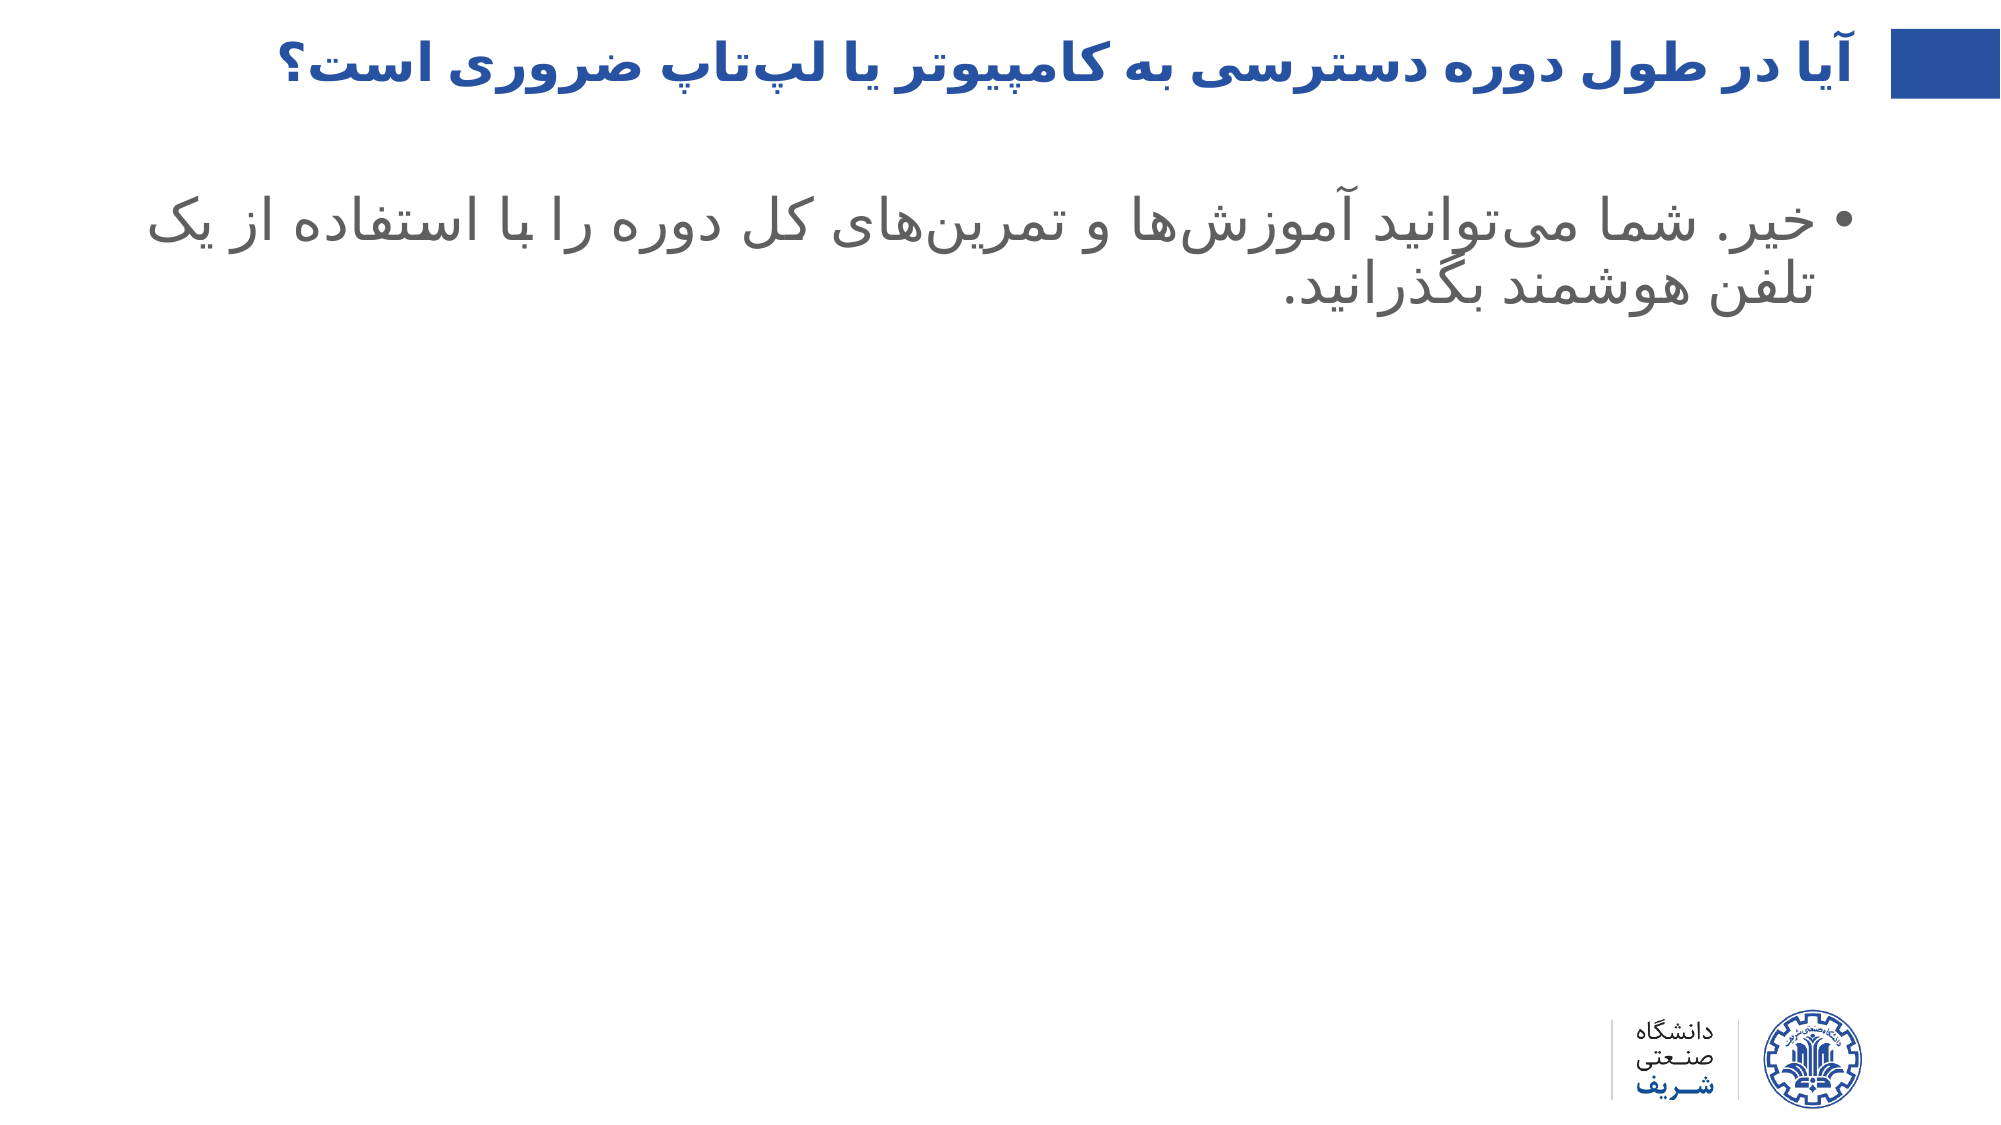

آیا در طول دوره دسترسی به کامپیوتر یا لپ‌تاپ ضروری است؟
خیر. شما می‌توانید آموزش‌ها و تمرین‌های کل دوره‌ را با استفاده از یک تلفن هوشمند بگذرانید.